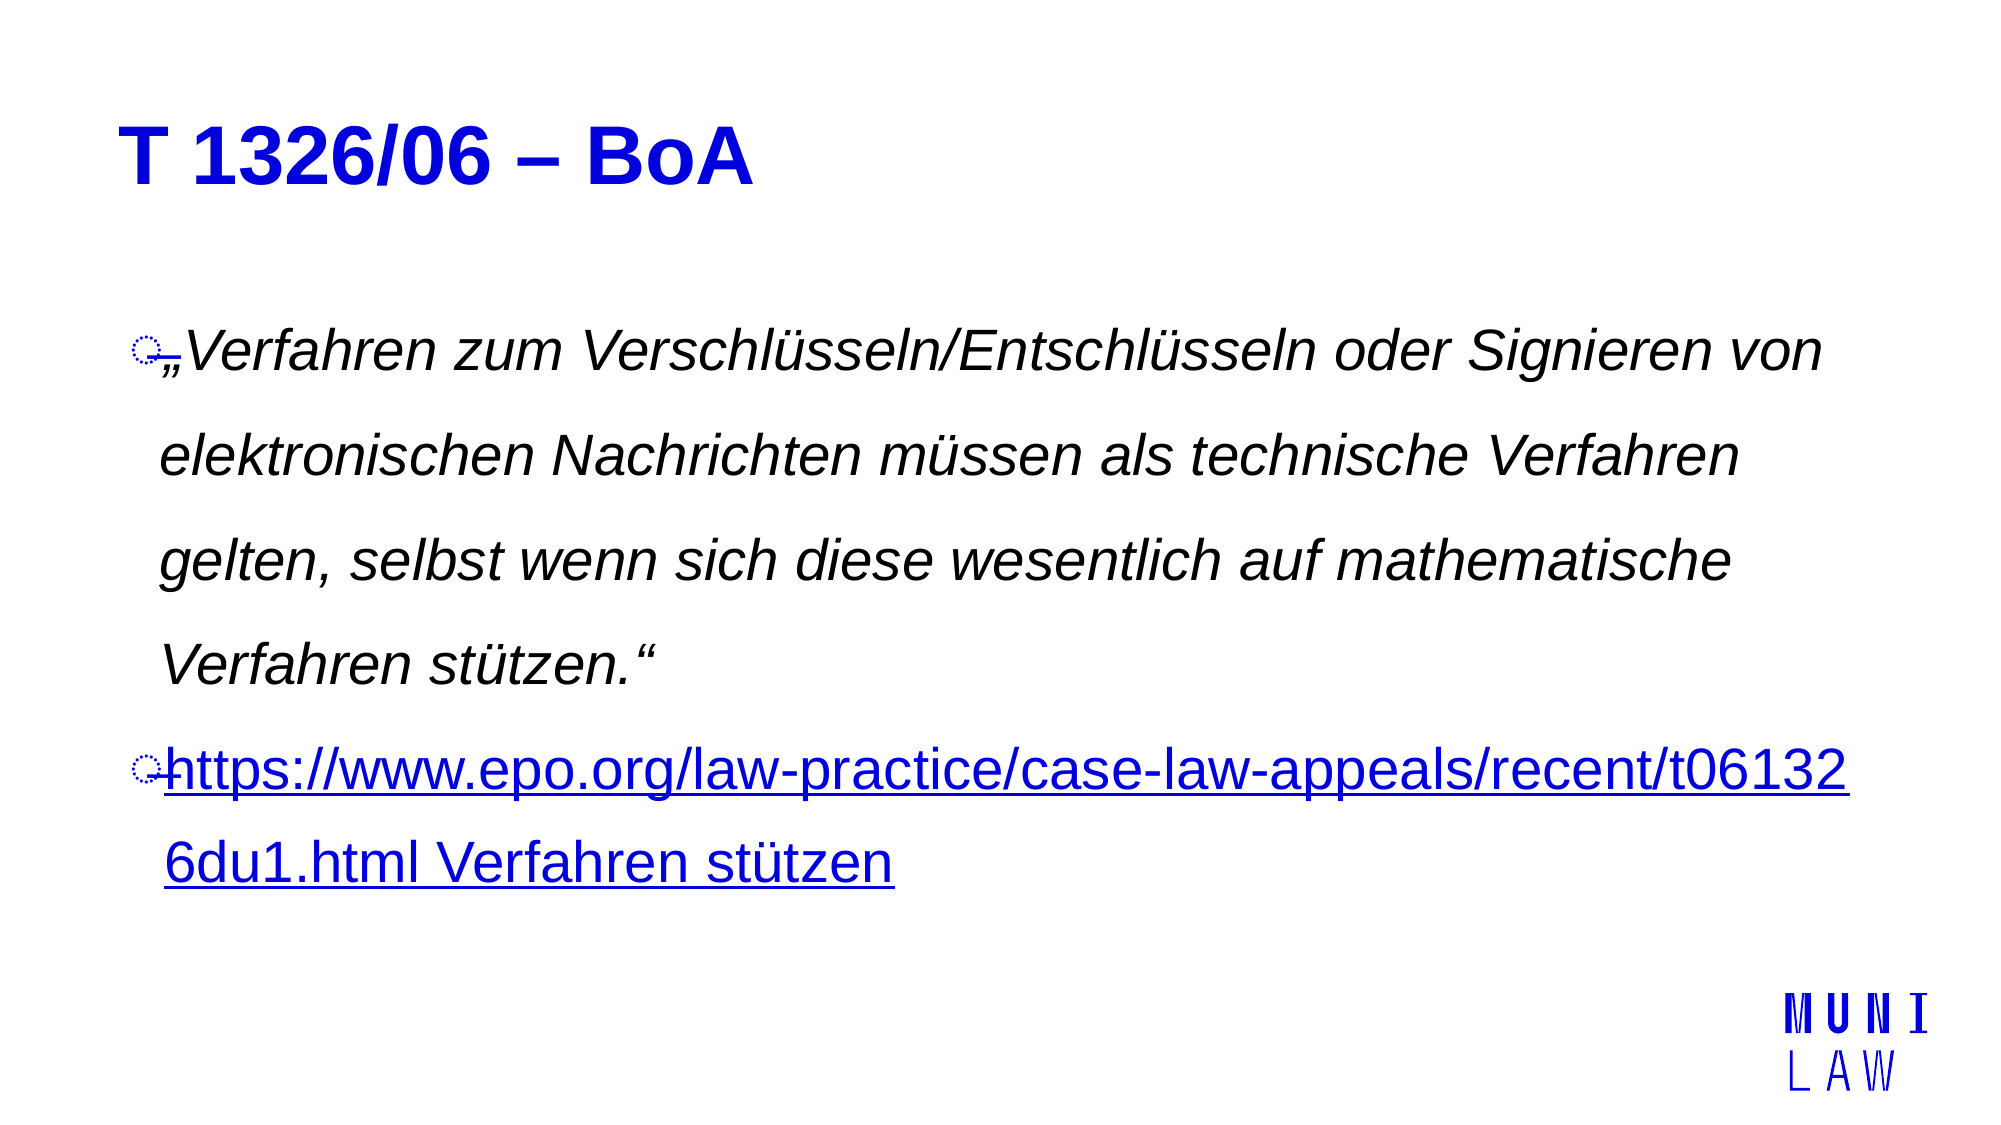

# T 1326/06 – BoA
„Verfahren zum Verschlüsseln/Entschlüsseln oder Signieren von elektronischen Nachrichten müssen als technische Verfahren gelten, selbst wenn sich diese wesentlich auf mathematische Verfahren stützen.“
https://www.epo.org/law-practice/case-law-appeals/recent/t061326du1.html Verfahren stützen